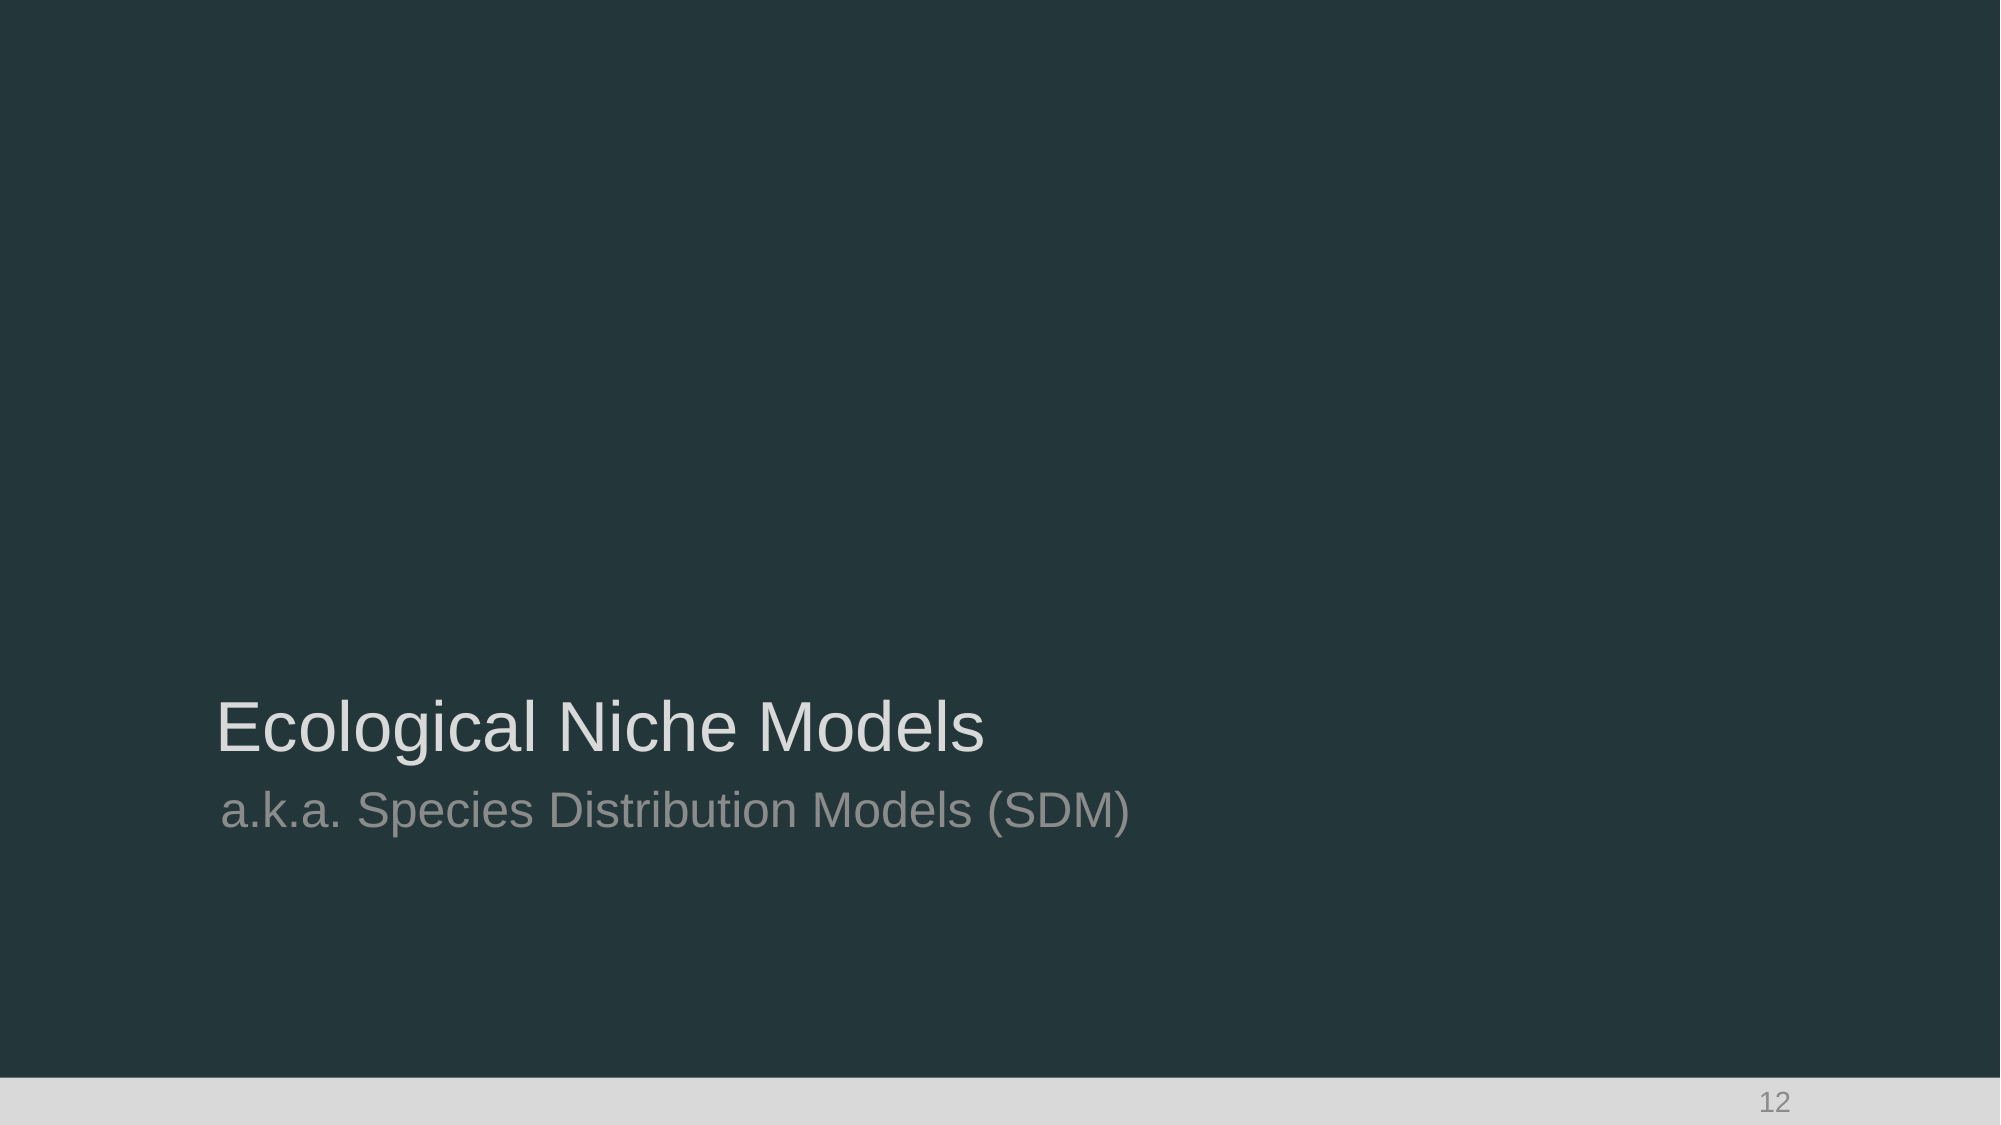

# Ecological Niche Models
a.k.a. Species Distribution Models (SDM)

12